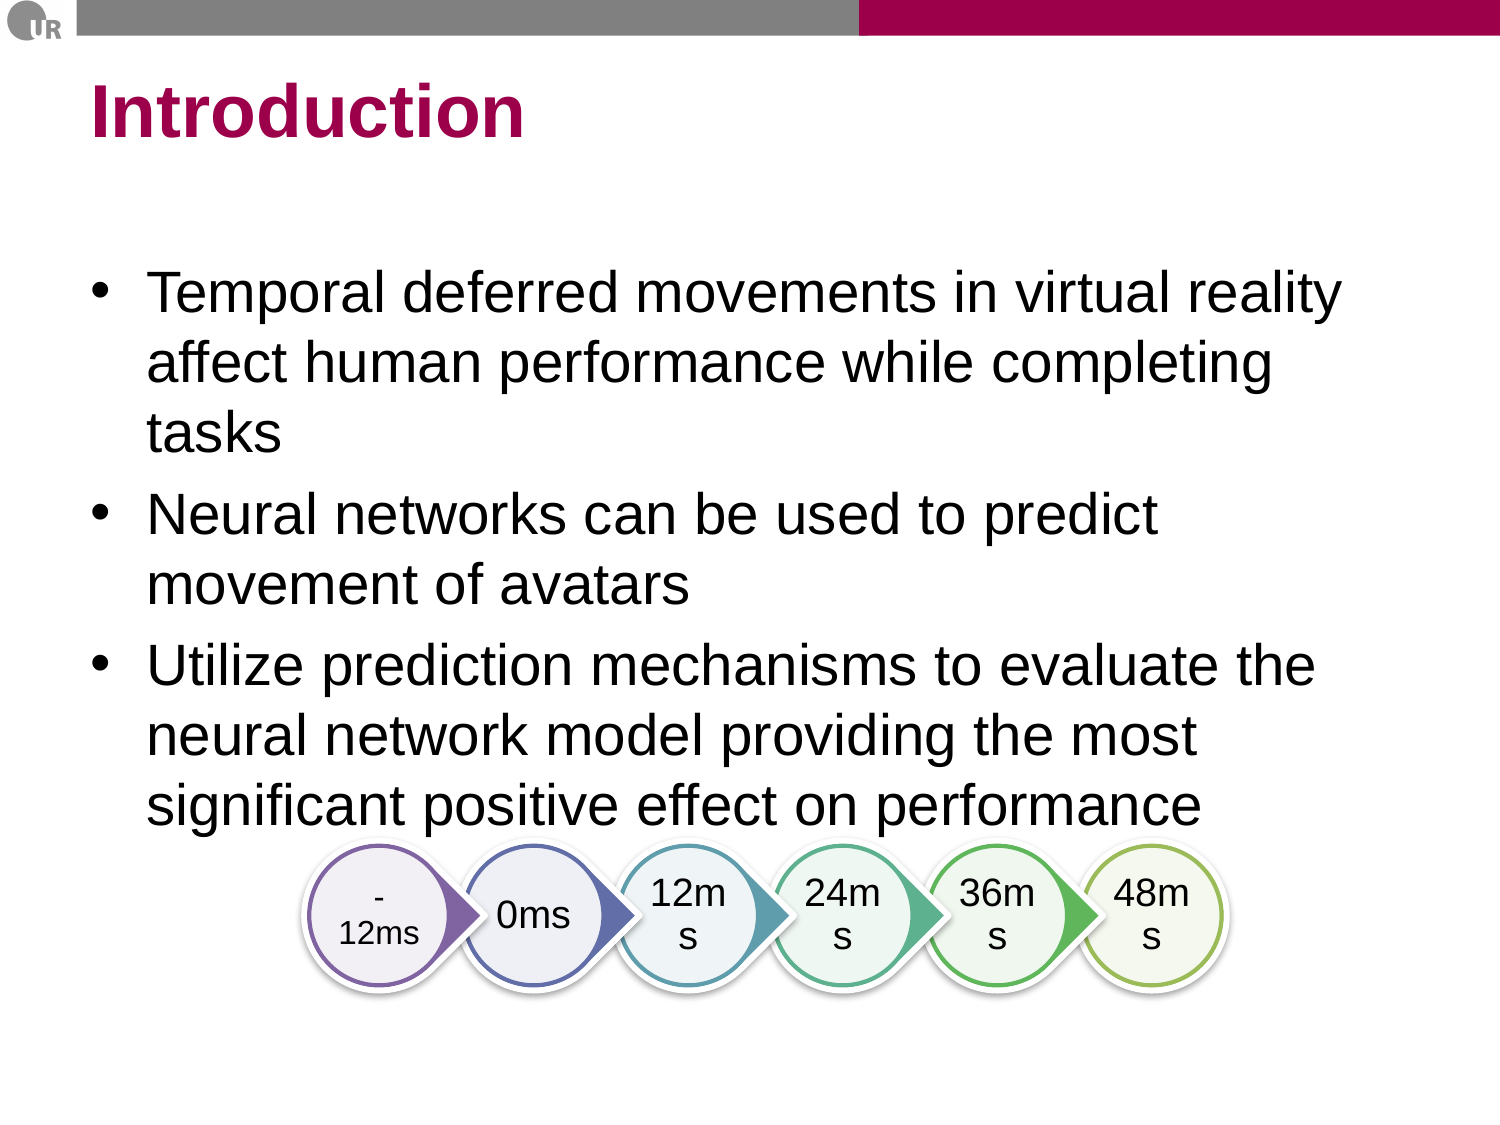

# Introduction
Temporal deferred movements in virtual reality affect human performance while completing tasks
Neural networks can be used to predict movement of avatars
Utilize prediction mechanisms to evaluate the neural network model providing the most significant positive effect on performance

48ms
36ms
24ms
12ms
0ms
- 12ms